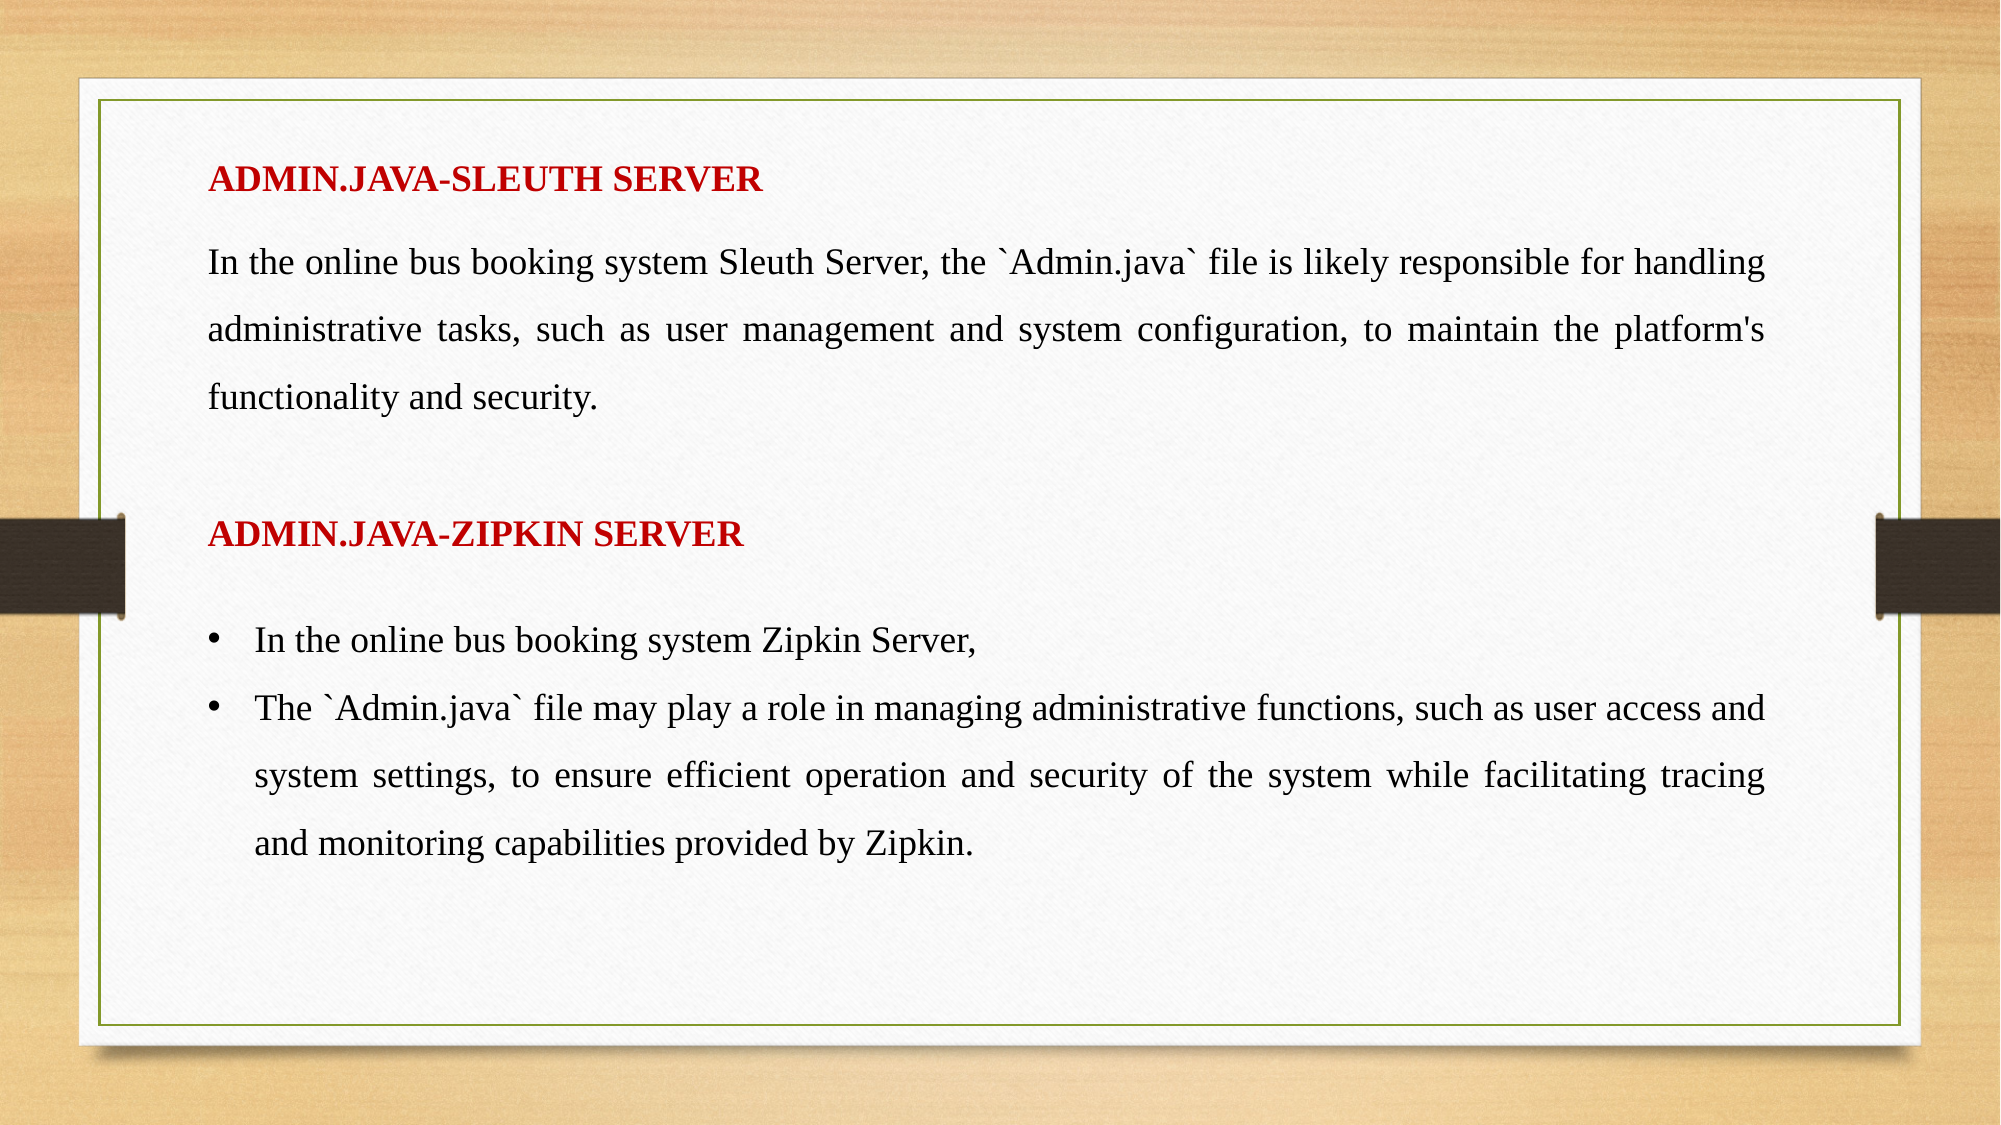

ADMIN.JAVA-SLEUTH SERVER
In the online bus booking system Sleuth Server, the `Admin.java` file is likely responsible for handling administrative tasks, such as user management and system configuration, to maintain the platform's functionality and security.
ADMIN.JAVA-ZIPKIN SERVER
In the online bus booking system Zipkin Server,
The `Admin.java` file may play a role in managing administrative functions, such as user access and system settings, to ensure efficient operation and security of the system while facilitating tracing and monitoring capabilities provided by Zipkin.